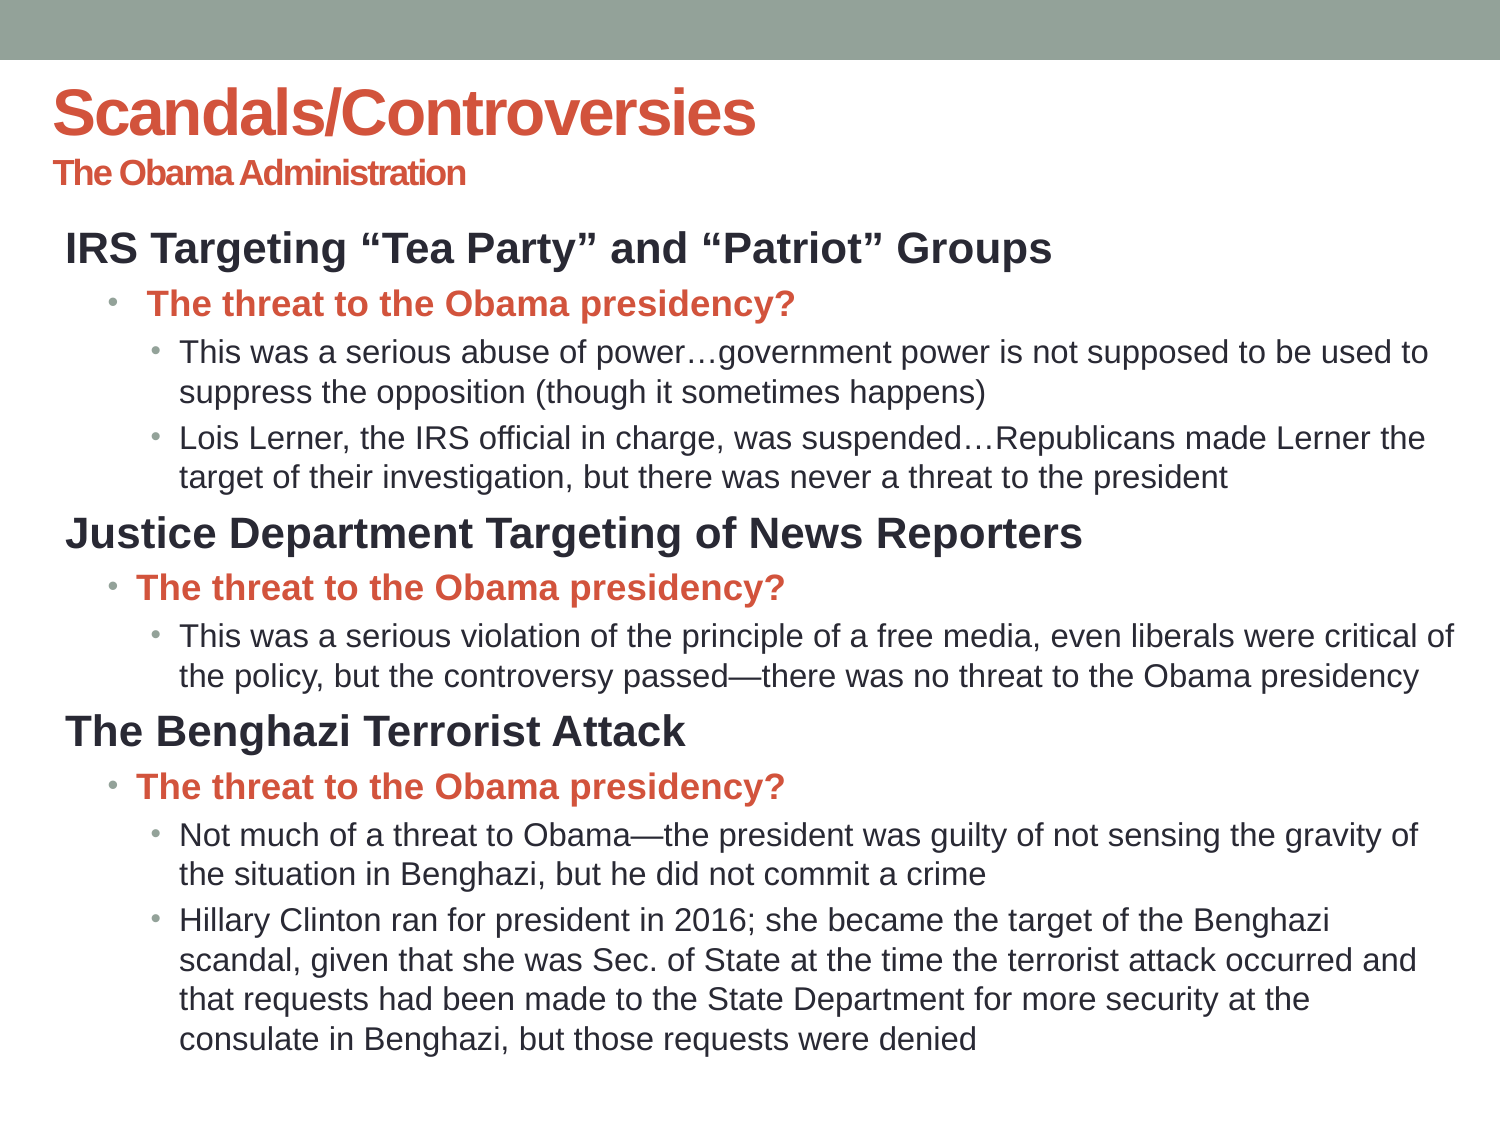

# Scandals/Controversies The Obama Administration
IRS Targeting “Tea Party” and “Patriot” Groups
 The threat to the Obama presidency?
This was a serious abuse of power…government power is not supposed to be used to suppress the opposition (though it sometimes happens)
Lois Lerner, the IRS official in charge, was suspended…Republicans made Lerner the target of their investigation, but there was never a threat to the president
Justice Department Targeting of News Reporters
The threat to the Obama presidency?
This was a serious violation of the principle of a free media, even liberals were critical of the policy, but the controversy passed—there was no threat to the Obama presidency
The Benghazi Terrorist Attack
The threat to the Obama presidency?
Not much of a threat to Obama—the president was guilty of not sensing the gravity of the situation in Benghazi, but he did not commit a crime
Hillary Clinton ran for president in 2016; she became the target of the Benghazi scandal, given that she was Sec. of State at the time the terrorist attack occurred and that requests had been made to the State Department for more security at the consulate in Benghazi, but those requests were denied